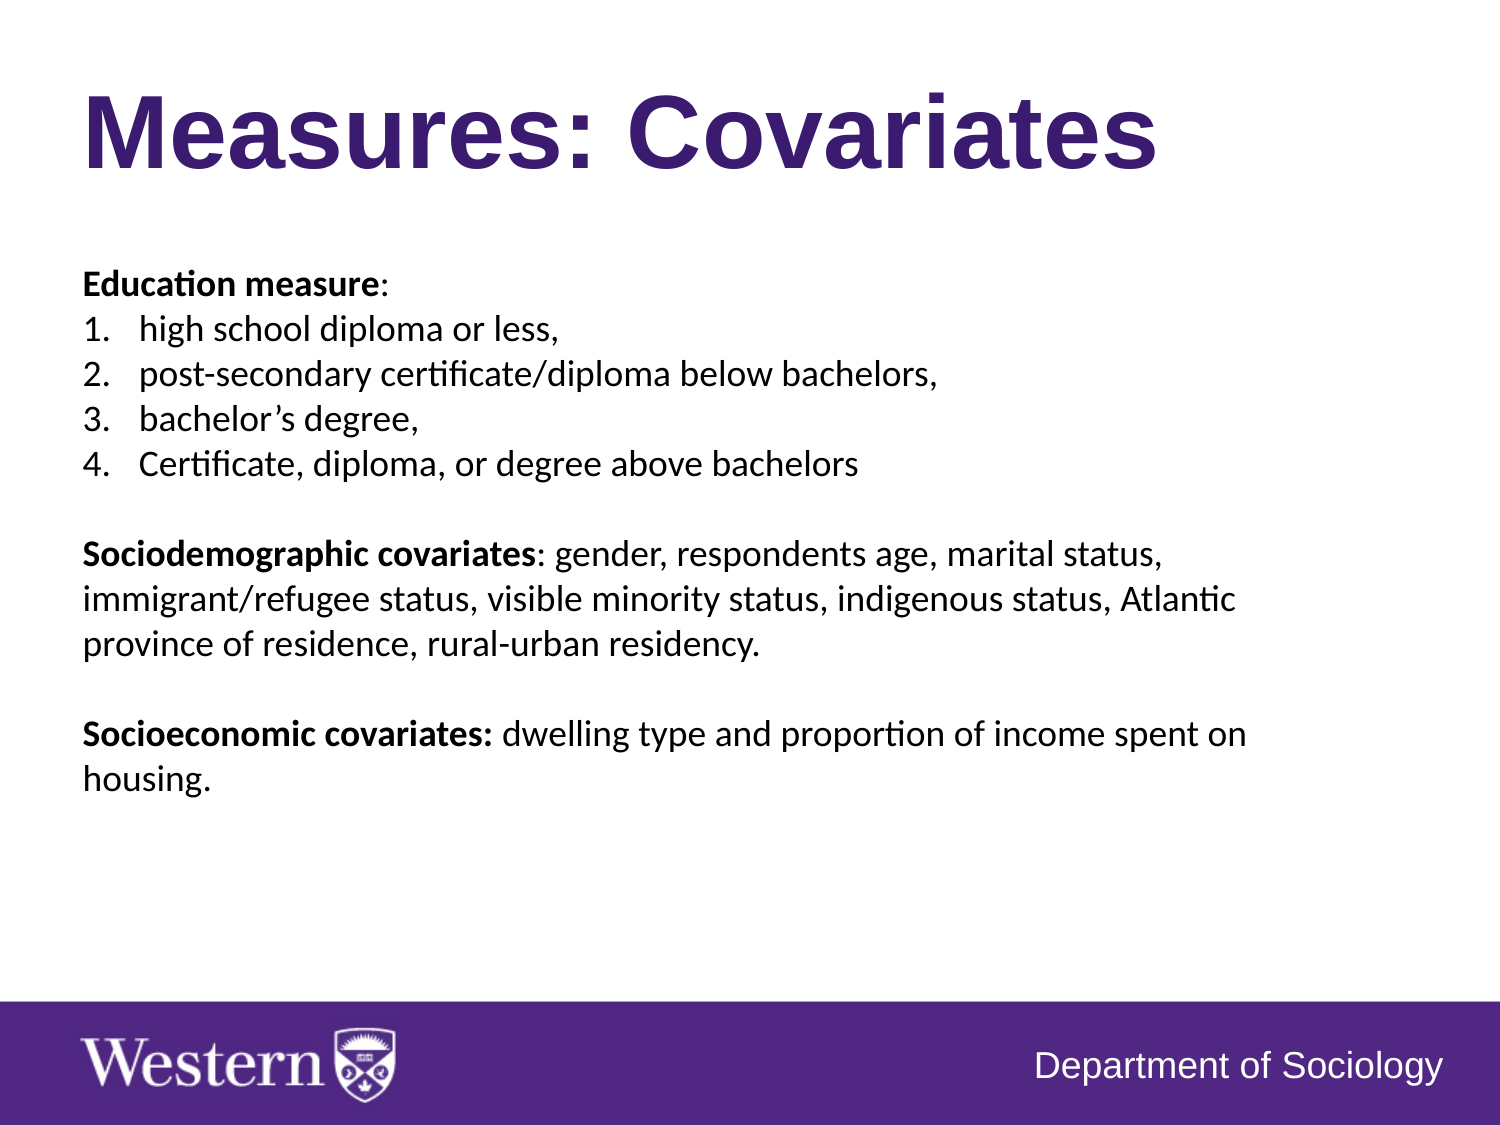

Measures: Covariates

Education measure:
high school diploma or less,
post-secondary certificate/diploma below bachelors,
bachelor’s degree,
Certificate, diploma, or degree above bachelors

Sociodemographic covariates: gender, respondents age, marital status, immigrant/refugee status, visible minority status, indigenous status, Atlantic province of residence, rural-urban residency.

Socioeconomic covariates: dwelling type and proportion of income spent on housing.

Department of Sociology